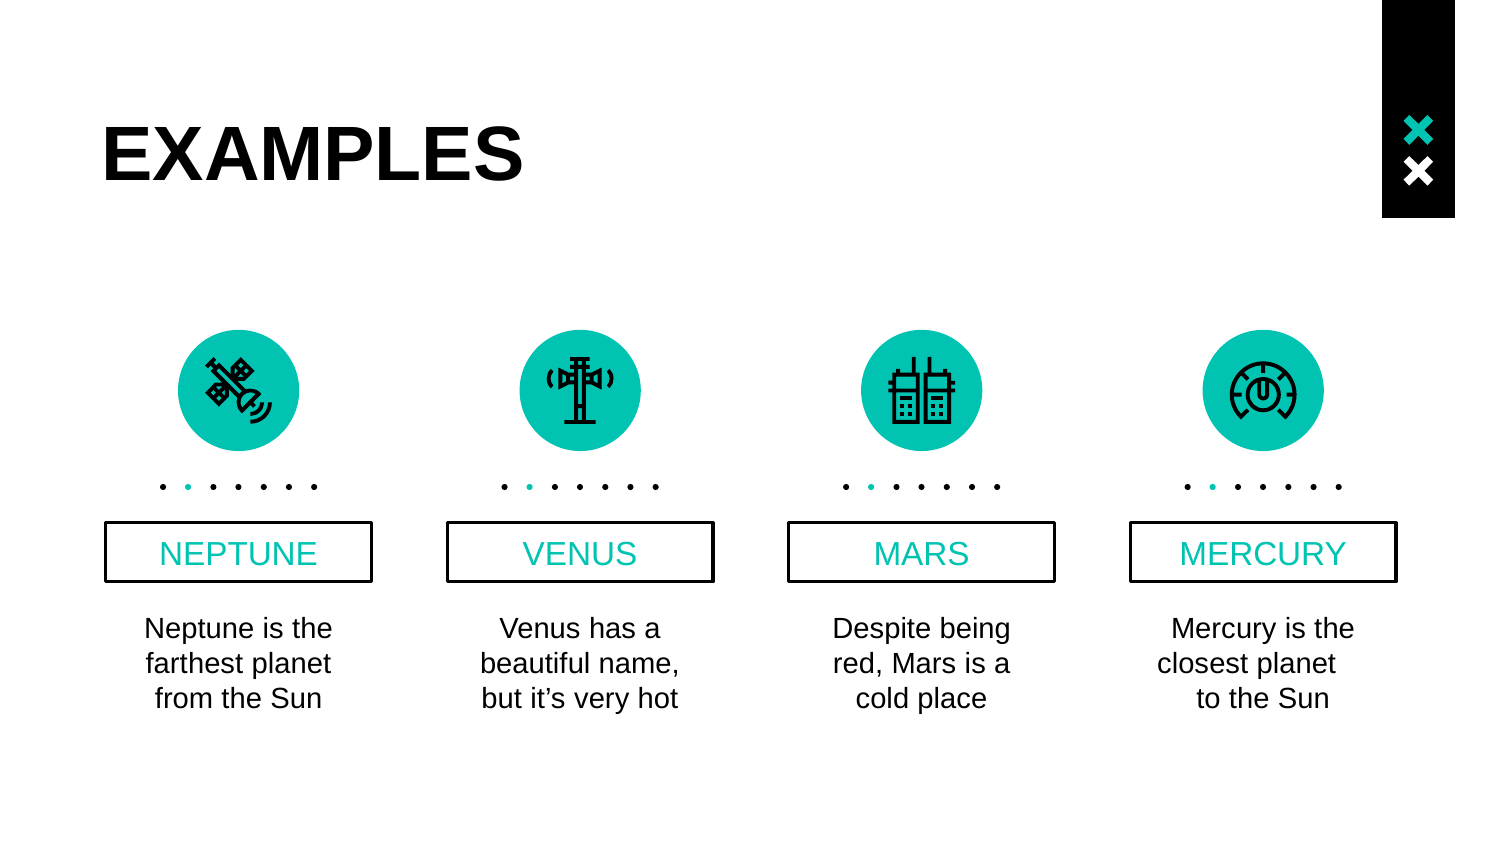

# EXAMPLES

NEPTUNE
VENUS
MARS
MERCURY
Neptune is the farthest planet from the Sun
Venus has a beautiful name, but it’s very hot
Despite being red, Mars is a cold place
Mercury is the closest planet     to the Sun